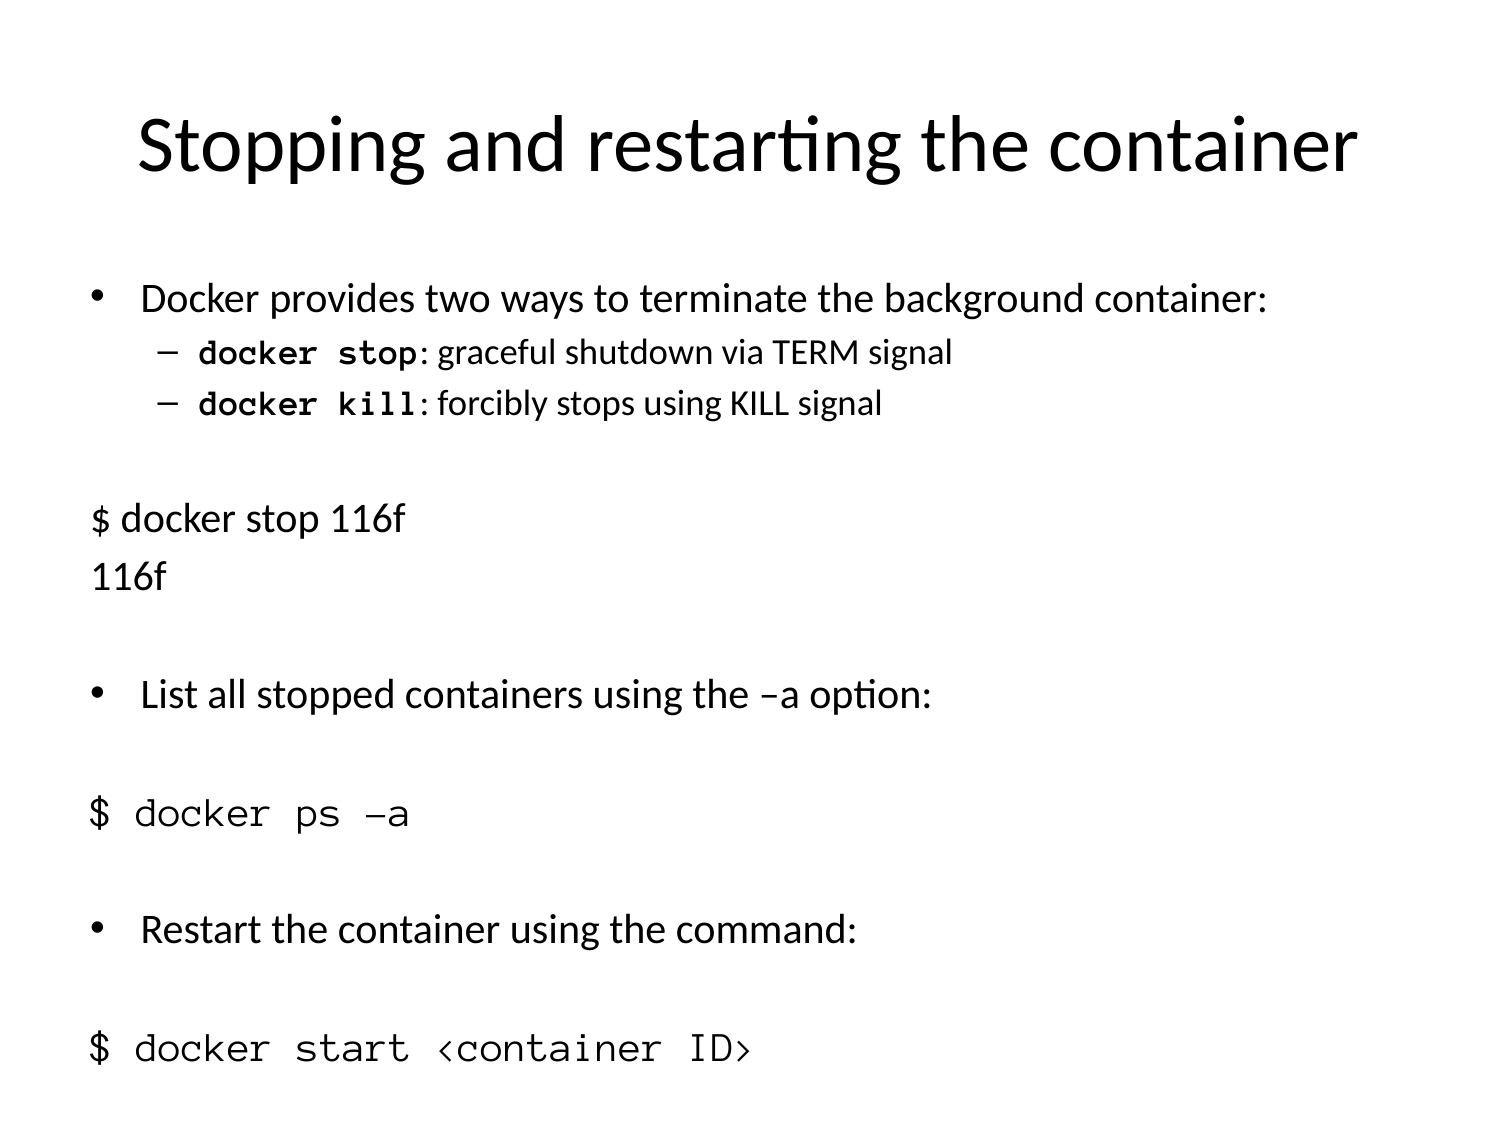

# Stopping and restarting the container
Docker provides two ways to terminate the background container:
docker stop: graceful shutdown via TERM signal
docker kill: forcibly stops using KILL signal

$ docker stop 116f
116f

List all stopped containers using the –a option:

$ docker ps –a

Restart the container using the command:

$ docker start <container ID>